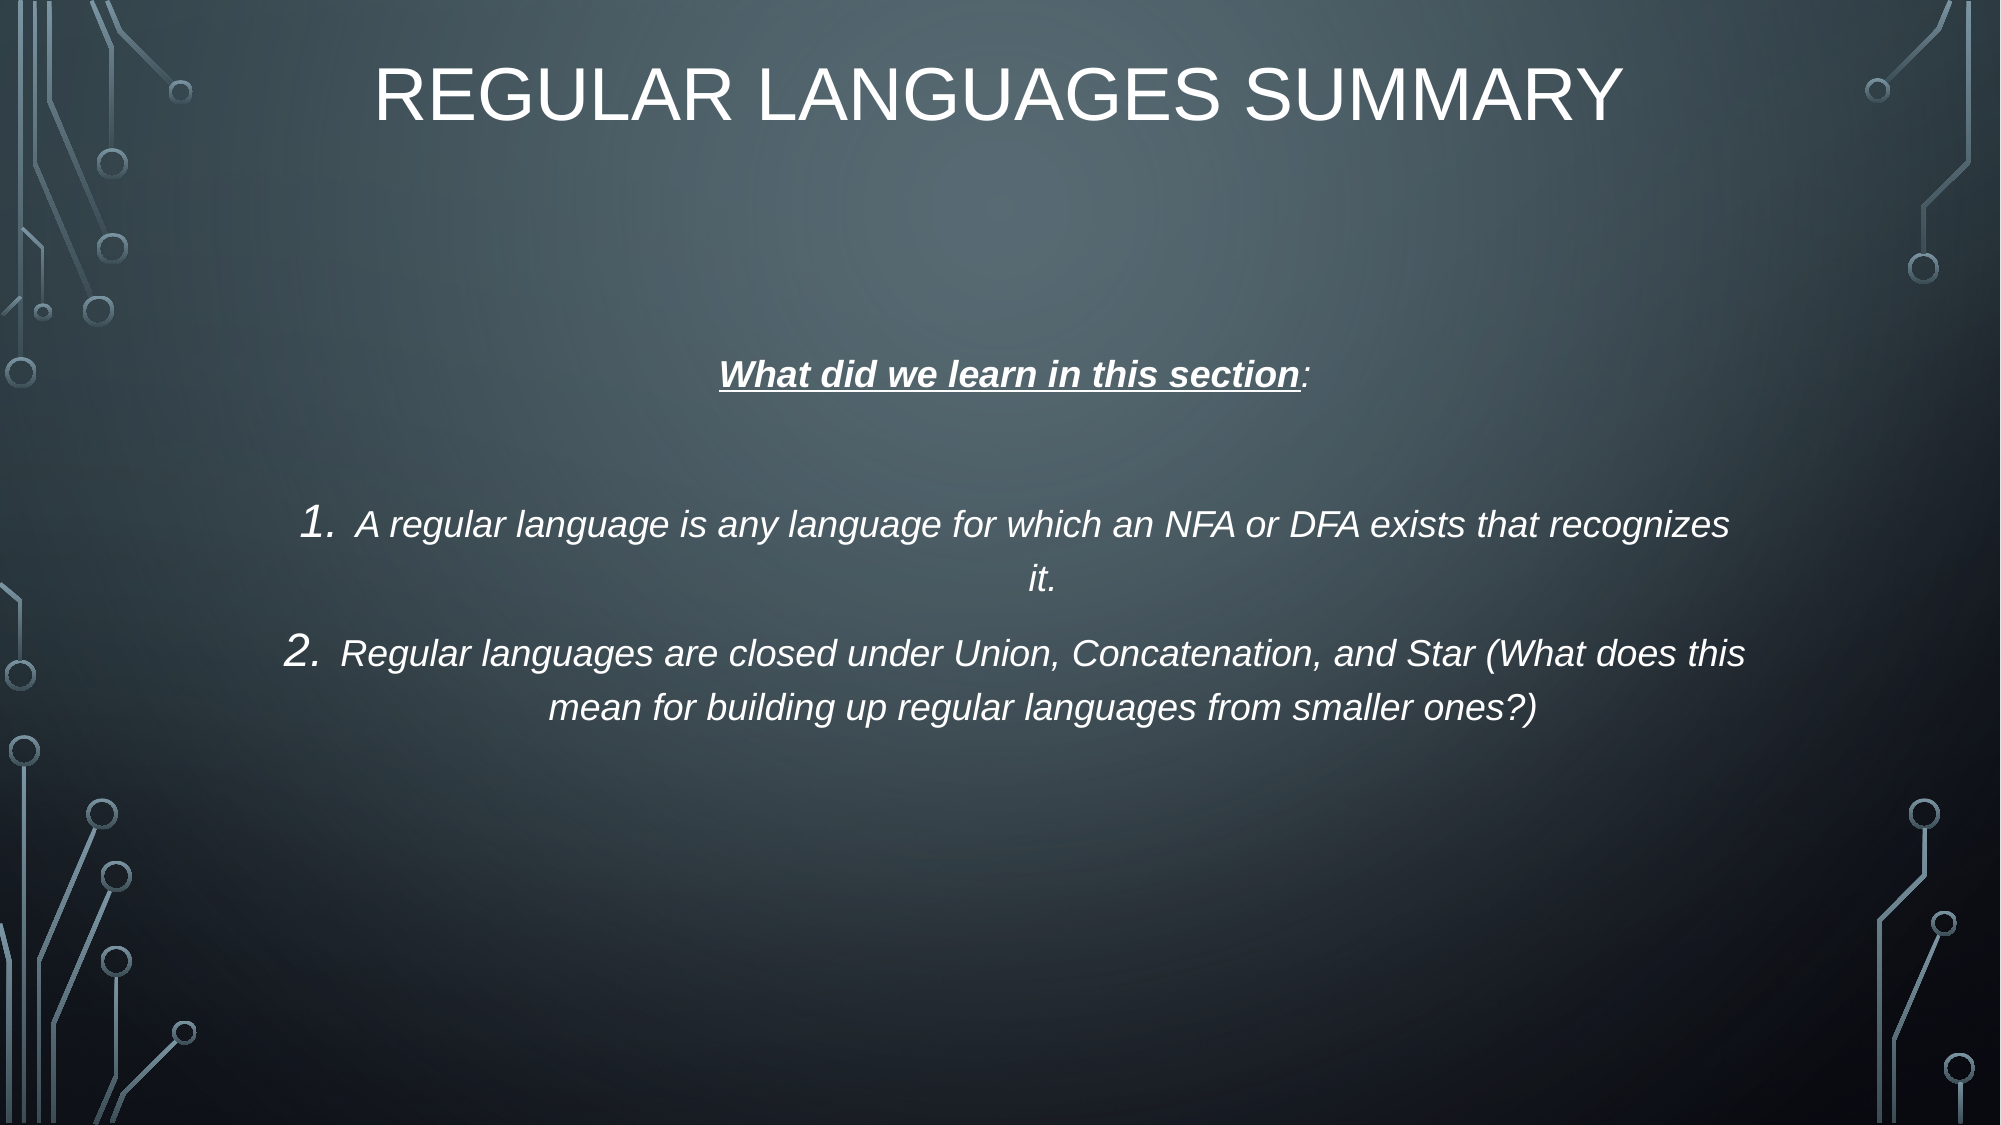

# Regular Languages Summary
What did we learn in this section:

A regular language is any language for which an NFA or DFA exists that recognizes it.
Regular languages are closed under Union, Concatenation, and Star (What does this mean for building up regular languages from smaller ones?)